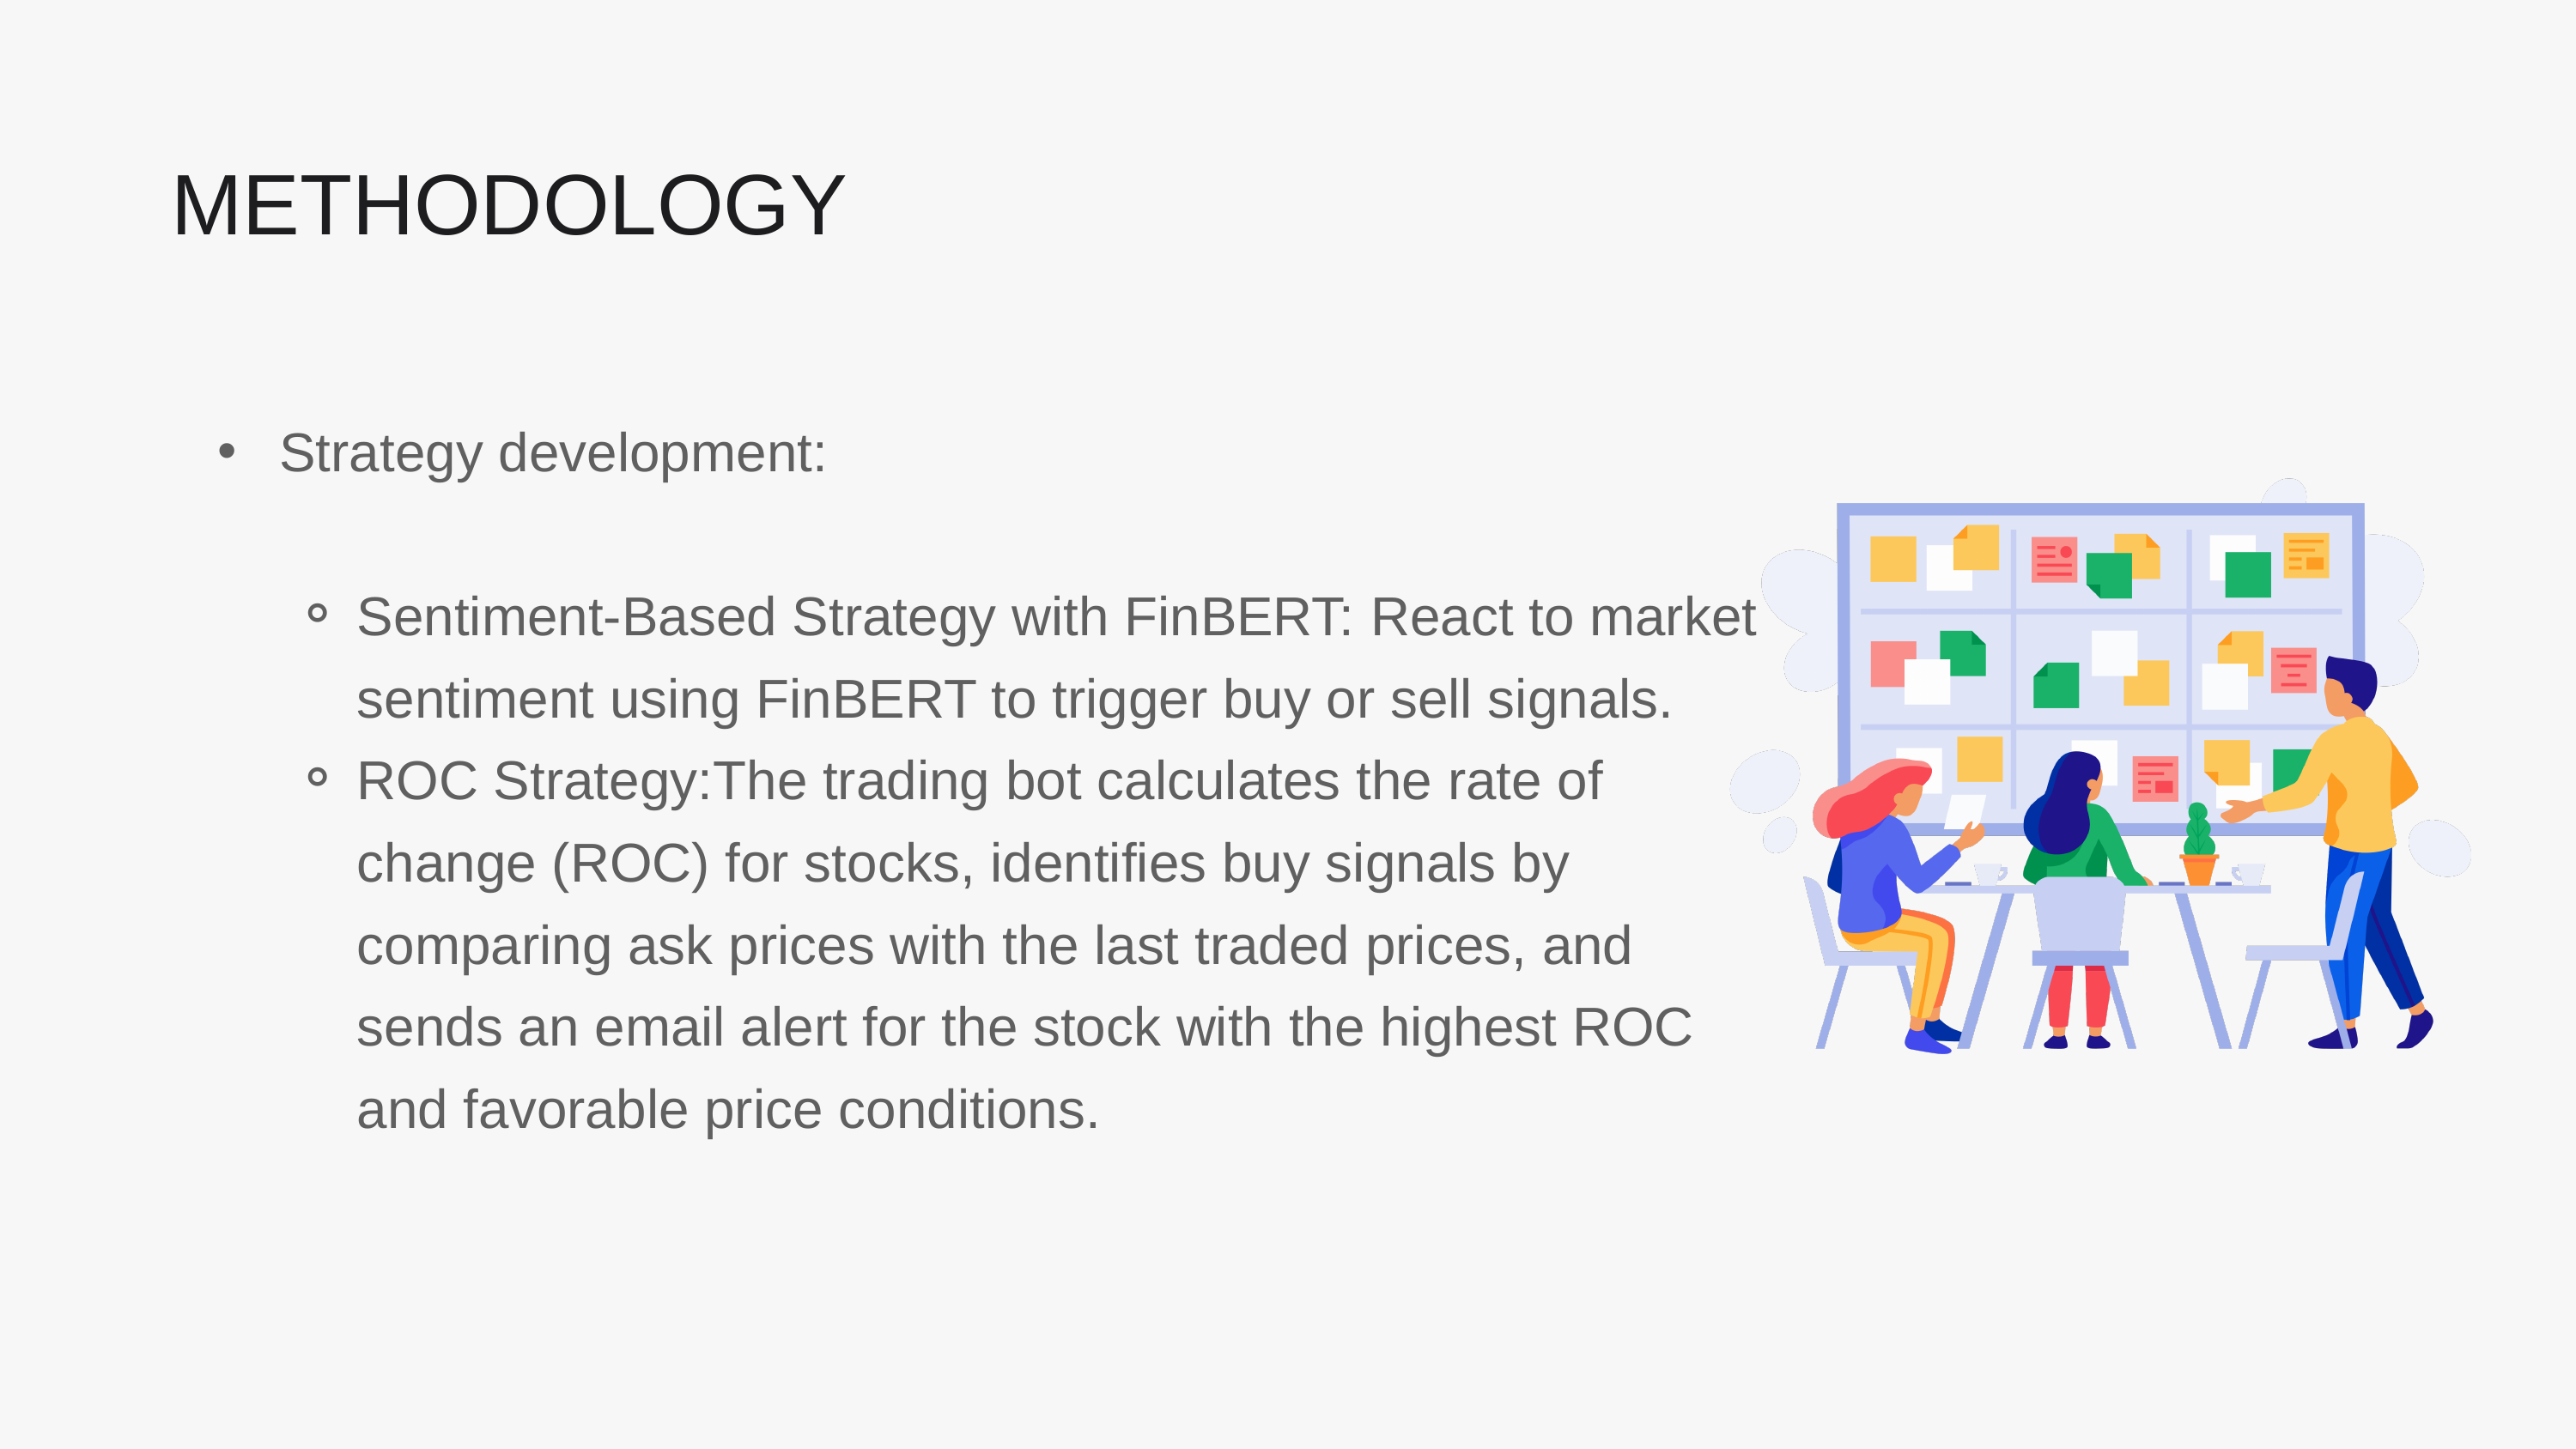

METHODOLOGY

 Strategy development:

Sentiment-Based Strategy with FinBERT: React to market sentiment using FinBERT to trigger buy or sell signals.
ROC Strategy:The trading bot calculates the rate of change (ROC) for stocks, identifies buy signals by comparing ask prices with the last traded prices, and sends an email alert for the stock with the highest ROC and favorable price conditions.